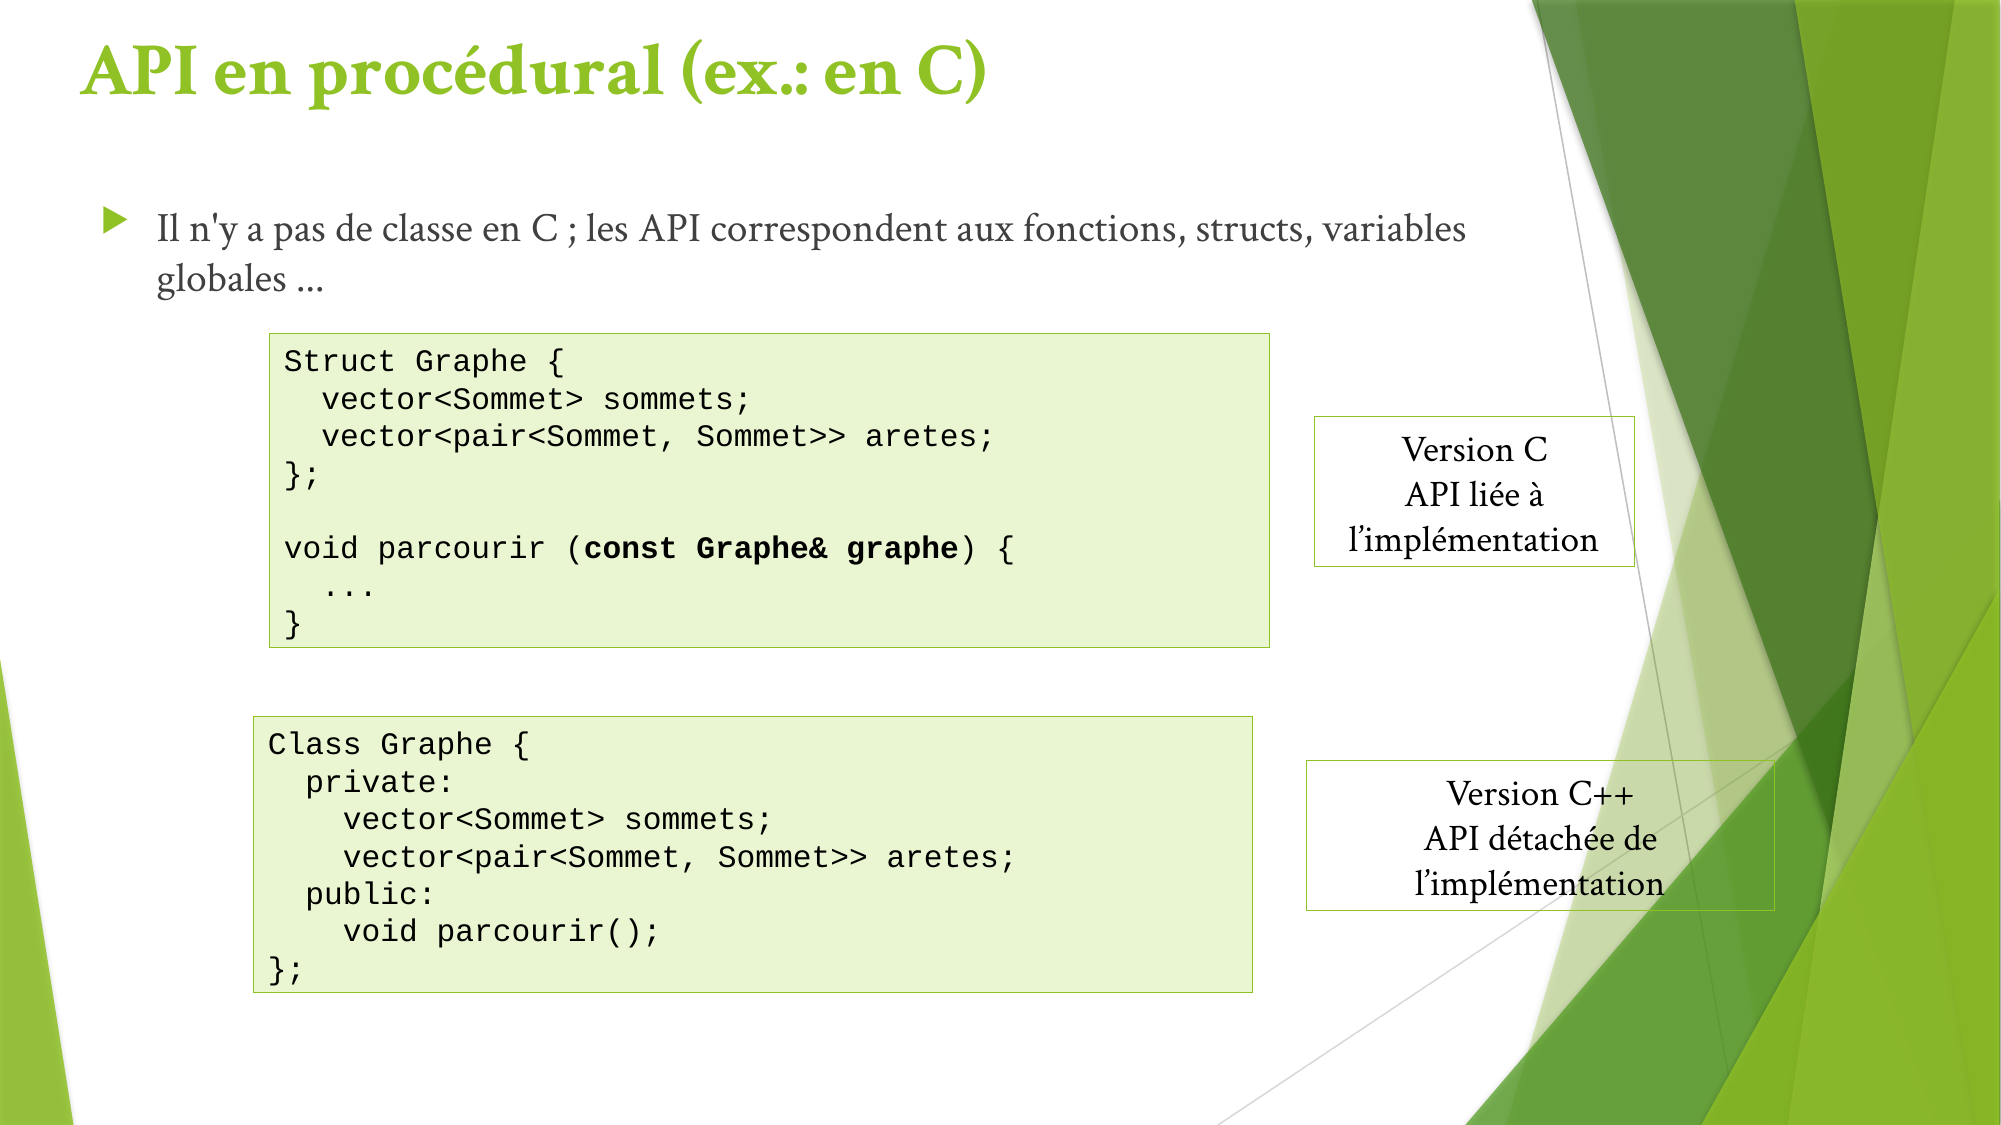

# API en procédural (ex.: en C)
Il n'y a pas de classe en C ; les API correspondent aux fonctions, structs, variables globales ...

Struct Graphe {
  vector<Sommet> sommets;
  vector<pair<Sommet, Sommet>> aretes;
};

void parcourir (const Graphe& graphe) {
  ...
}
Version C
API liée à l’implémentation
Class Graphe {
  private:
    vector<Sommet> sommets;
    vector<pair<Sommet, Sommet>> aretes;
  public:
    void parcourir();
};
Version C++
API détachée de l’implémentation